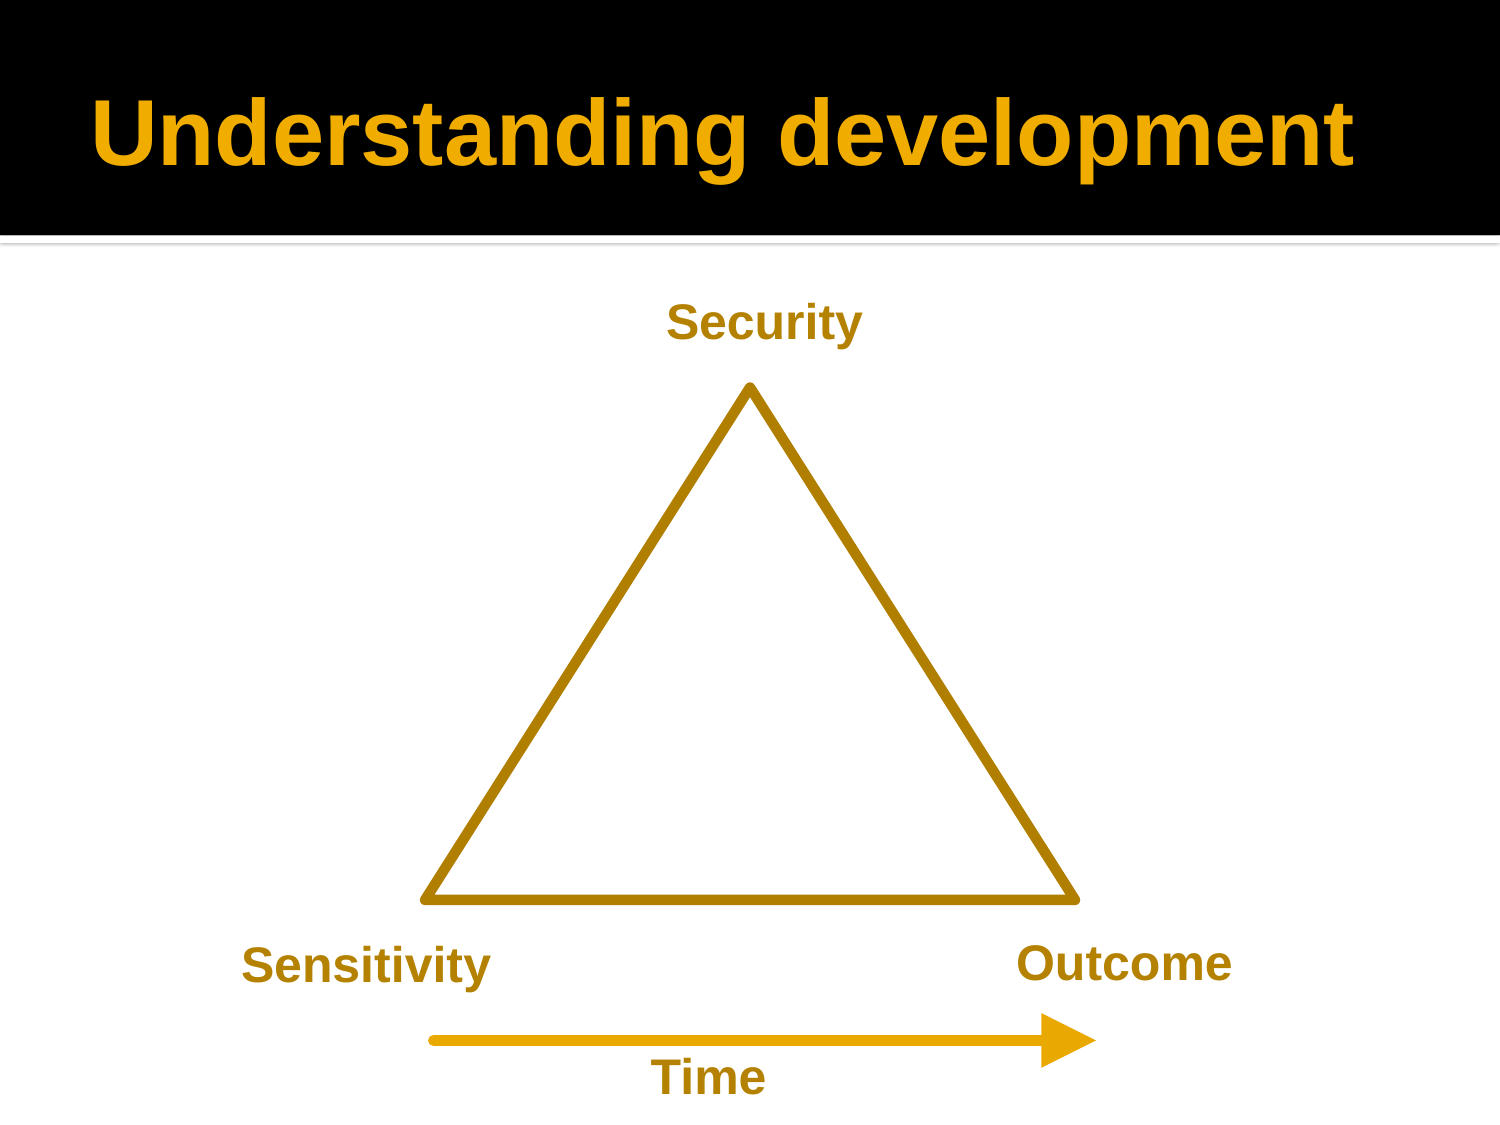

# Understanding development
Security

Outcome
Sensitivity
Time